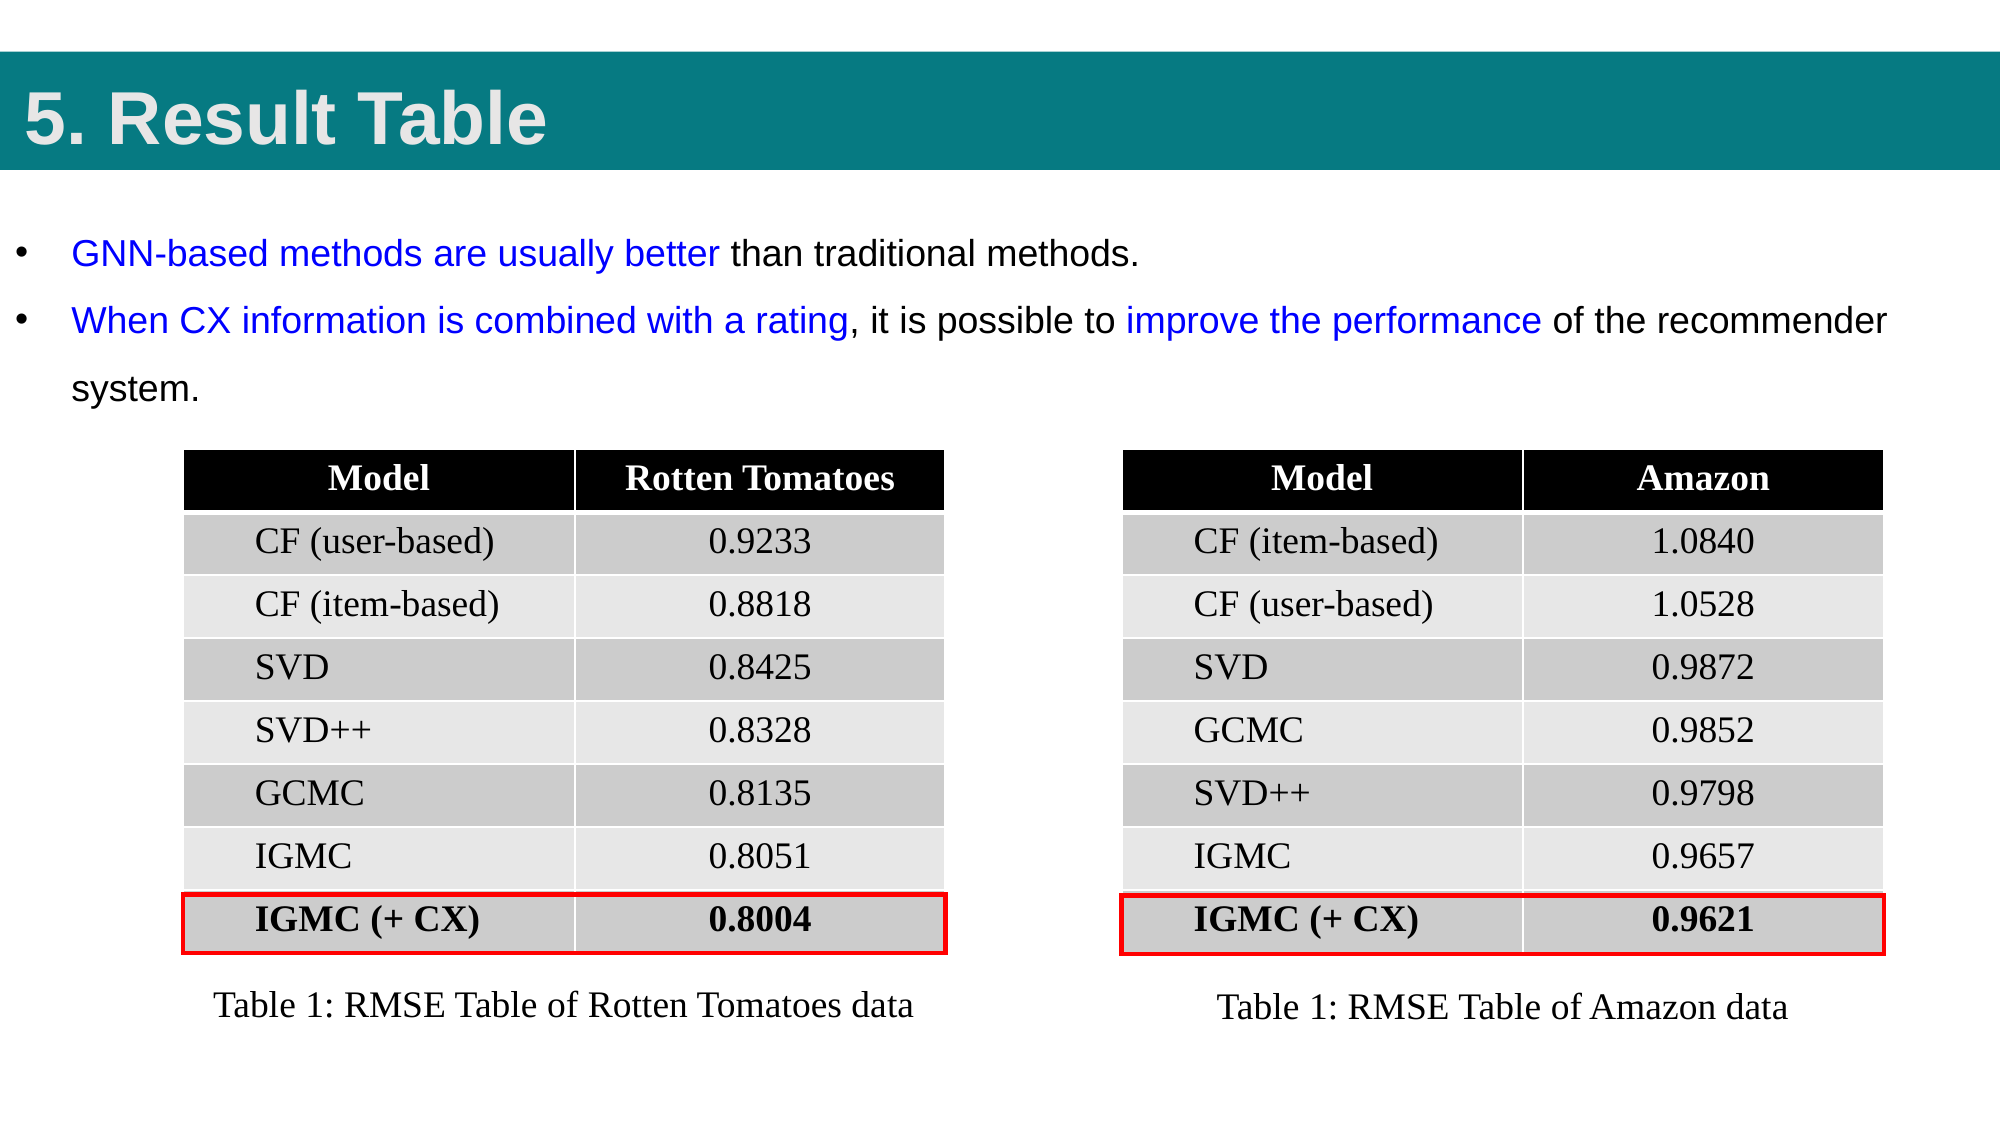

5. Result Table

GNN-based methods are usually better than traditional methods.
When CX information is combined with a rating, it is possible to improve the performance of the recommender system.
| Model | Rotten Tomatoes |
| --- | --- |
| CF (user-based) | 0.9233 |
| CF (item-based) | 0.8818 |
| SVD | 0.8425 |
| SVD++ | 0.8328 |
| GCMC | 0.8135 |
| IGMC | 0.8051 |
| IGMC (+ CX) | 0.8004 |
| Model | Amazon |
| --- | --- |
| CF (item-based) | 1.0840 |
| CF (user-based) | 1.0528 |
| SVD | 0.9872 |
| GCMC | 0.9852 |
| SVD++ | 0.9798 |
| IGMC | 0.9657 |
| IGMC (+ CX) | 0.9621 |

Table 1: RMSE Table of Rotten Tomatoes data
Table 1: RMSE Table of Amazon data